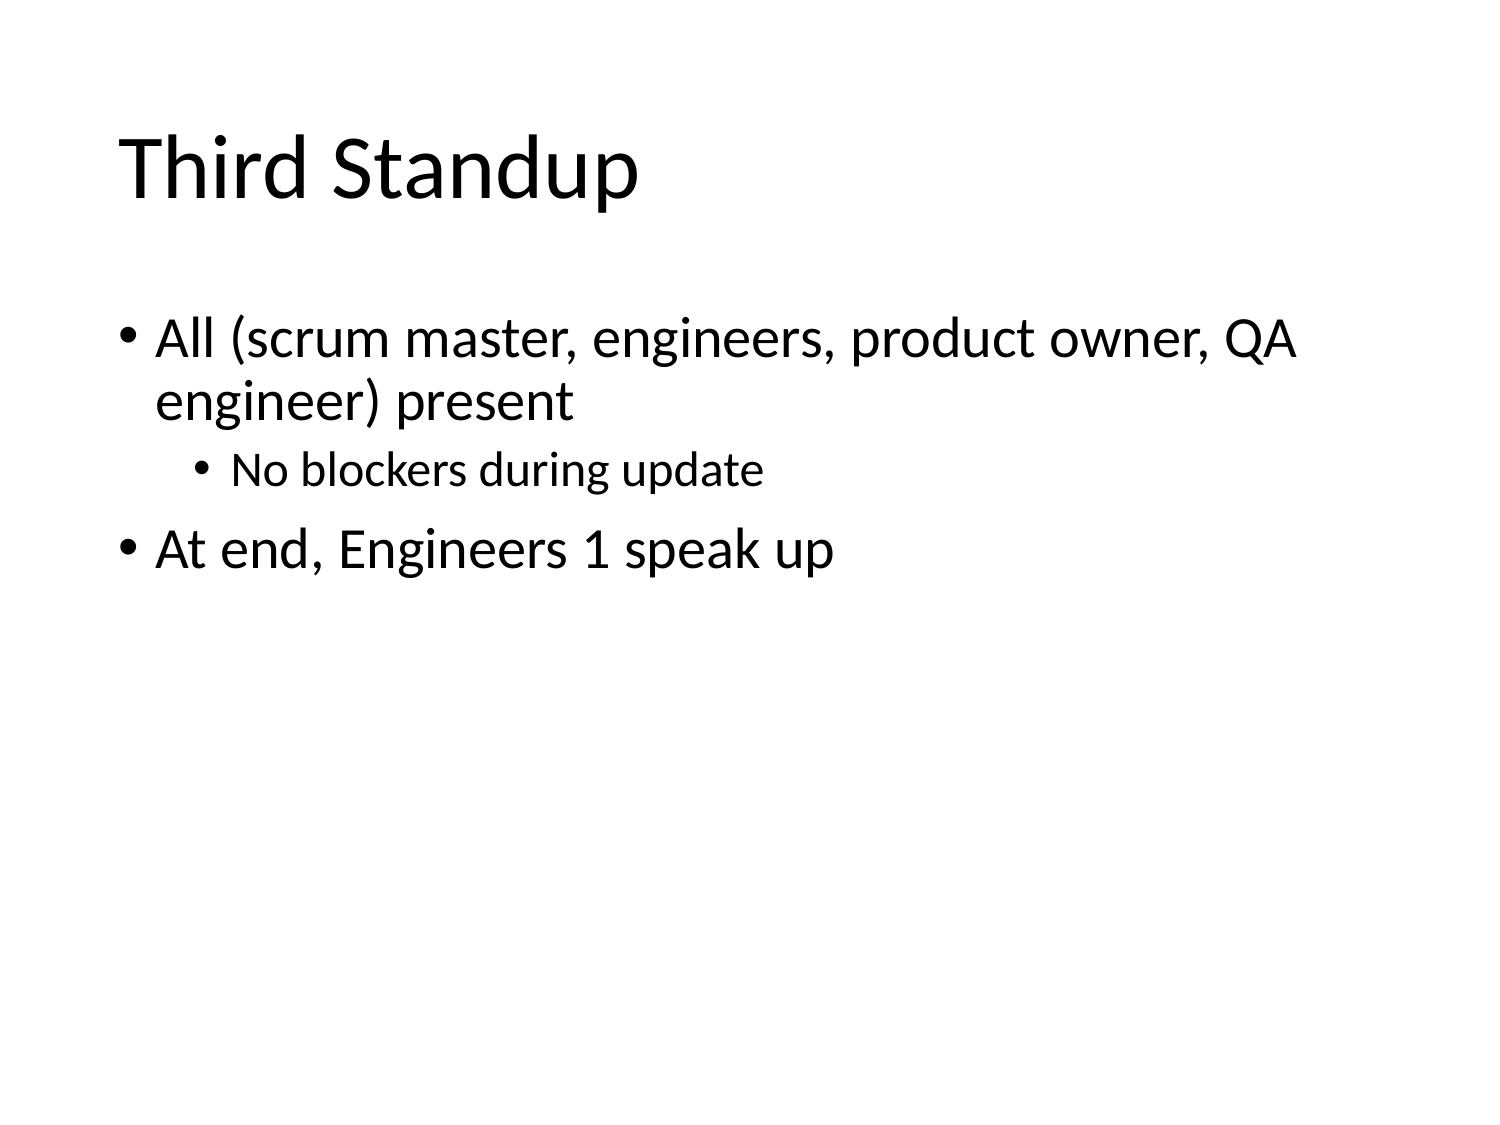

# Third Standup
All (scrum master, engineers, product owner, QA engineer) present
No blockers during update
At end, Engineers 1 speak up